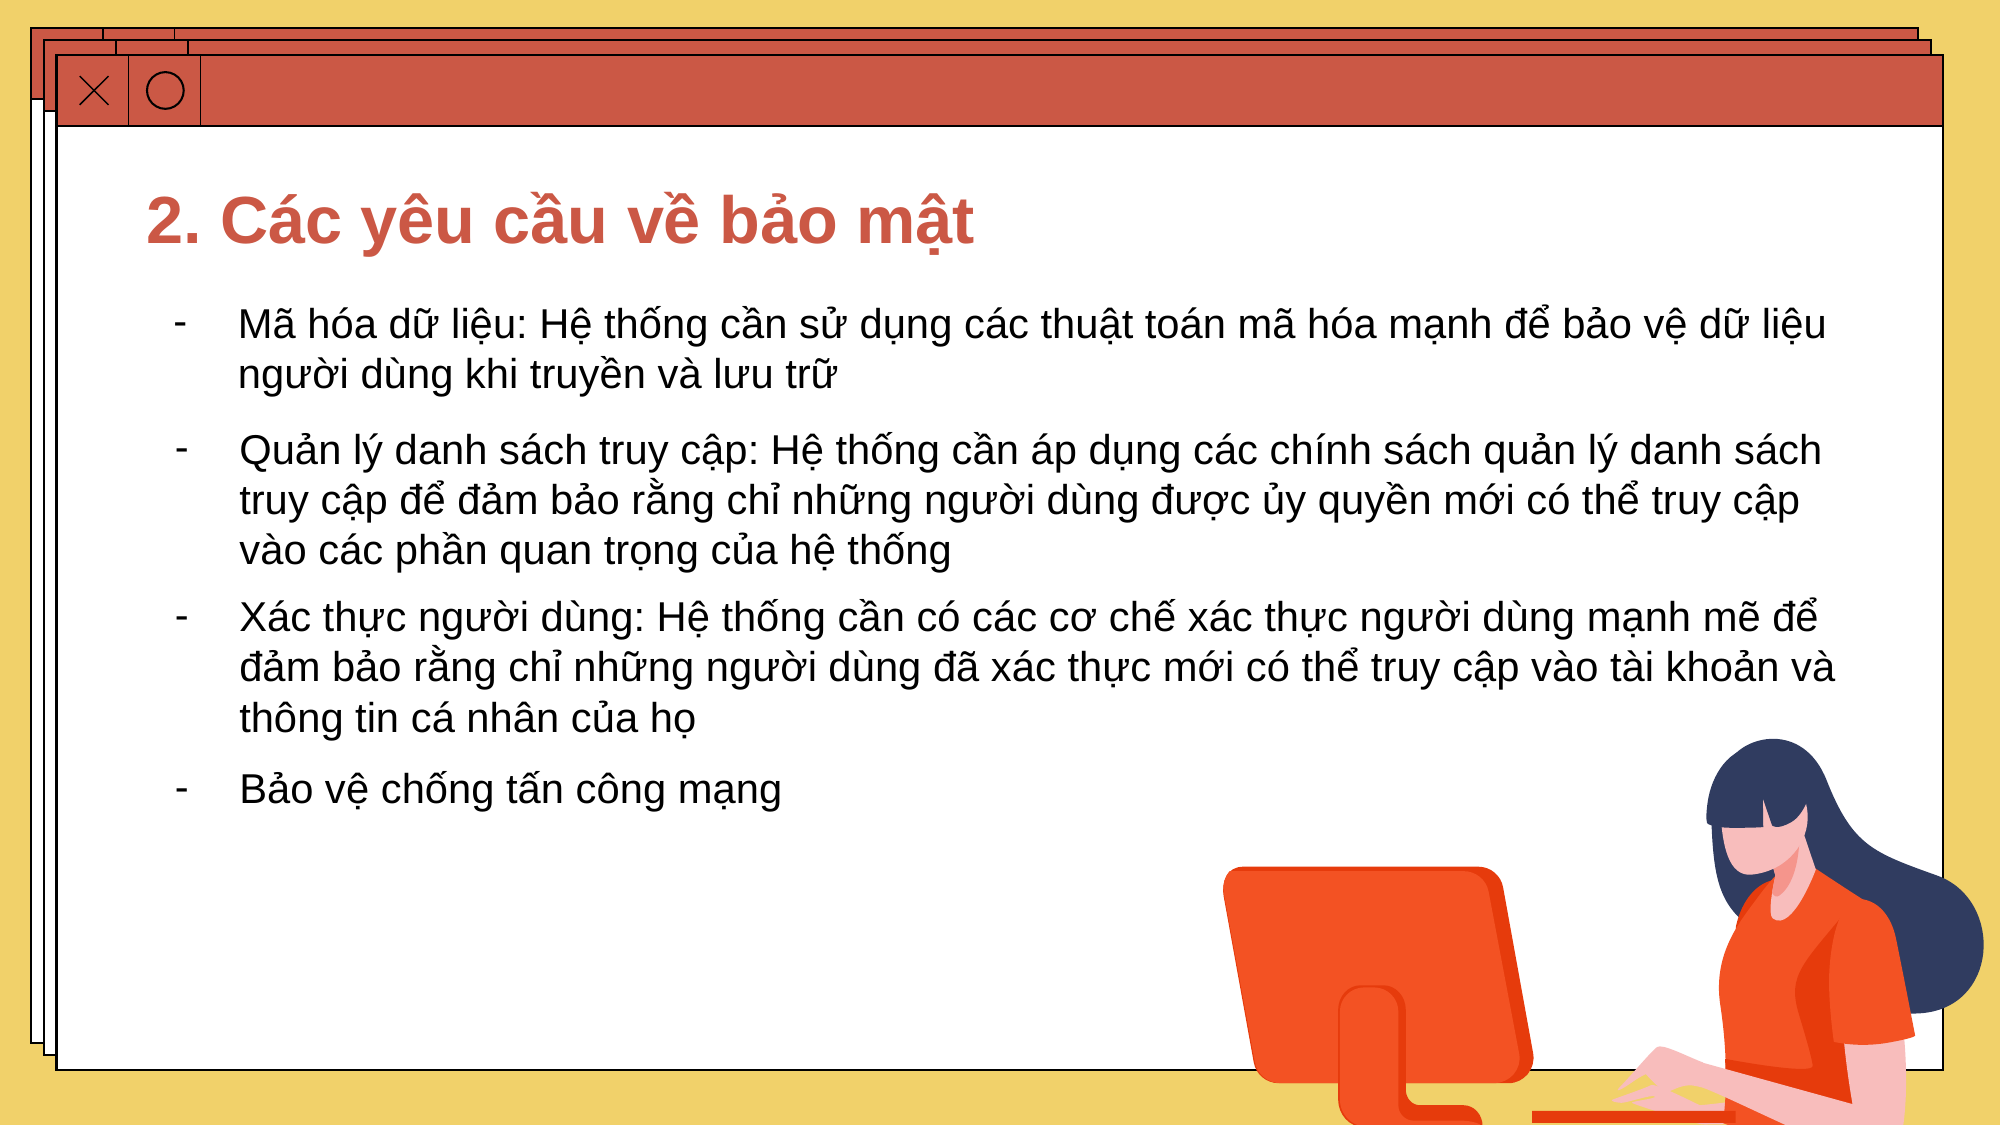

2. Các yêu cầu về bảo mật
Mã hóa dữ liệu: Hệ thống cần sử dụng các thuật toán mã hóa mạnh để bảo vệ dữ liệu người dùng khi truyền và lưu trữ
Quản lý danh sách truy cập: Hệ thống cần áp dụng các chính sách quản lý danh sách truy cập để đảm bảo rằng chỉ những người dùng được ủy quyền mới có thể truy cập vào các phần quan trọng của hệ thống
Xác thực người dùng: Hệ thống cần có các cơ chế xác thực người dùng mạnh mẽ để đảm bảo rằng chỉ những người dùng đã xác thực mới có thể truy cập vào tài khoản và thông tin cá nhân của họ

Bảo vệ chống tấn công mạng